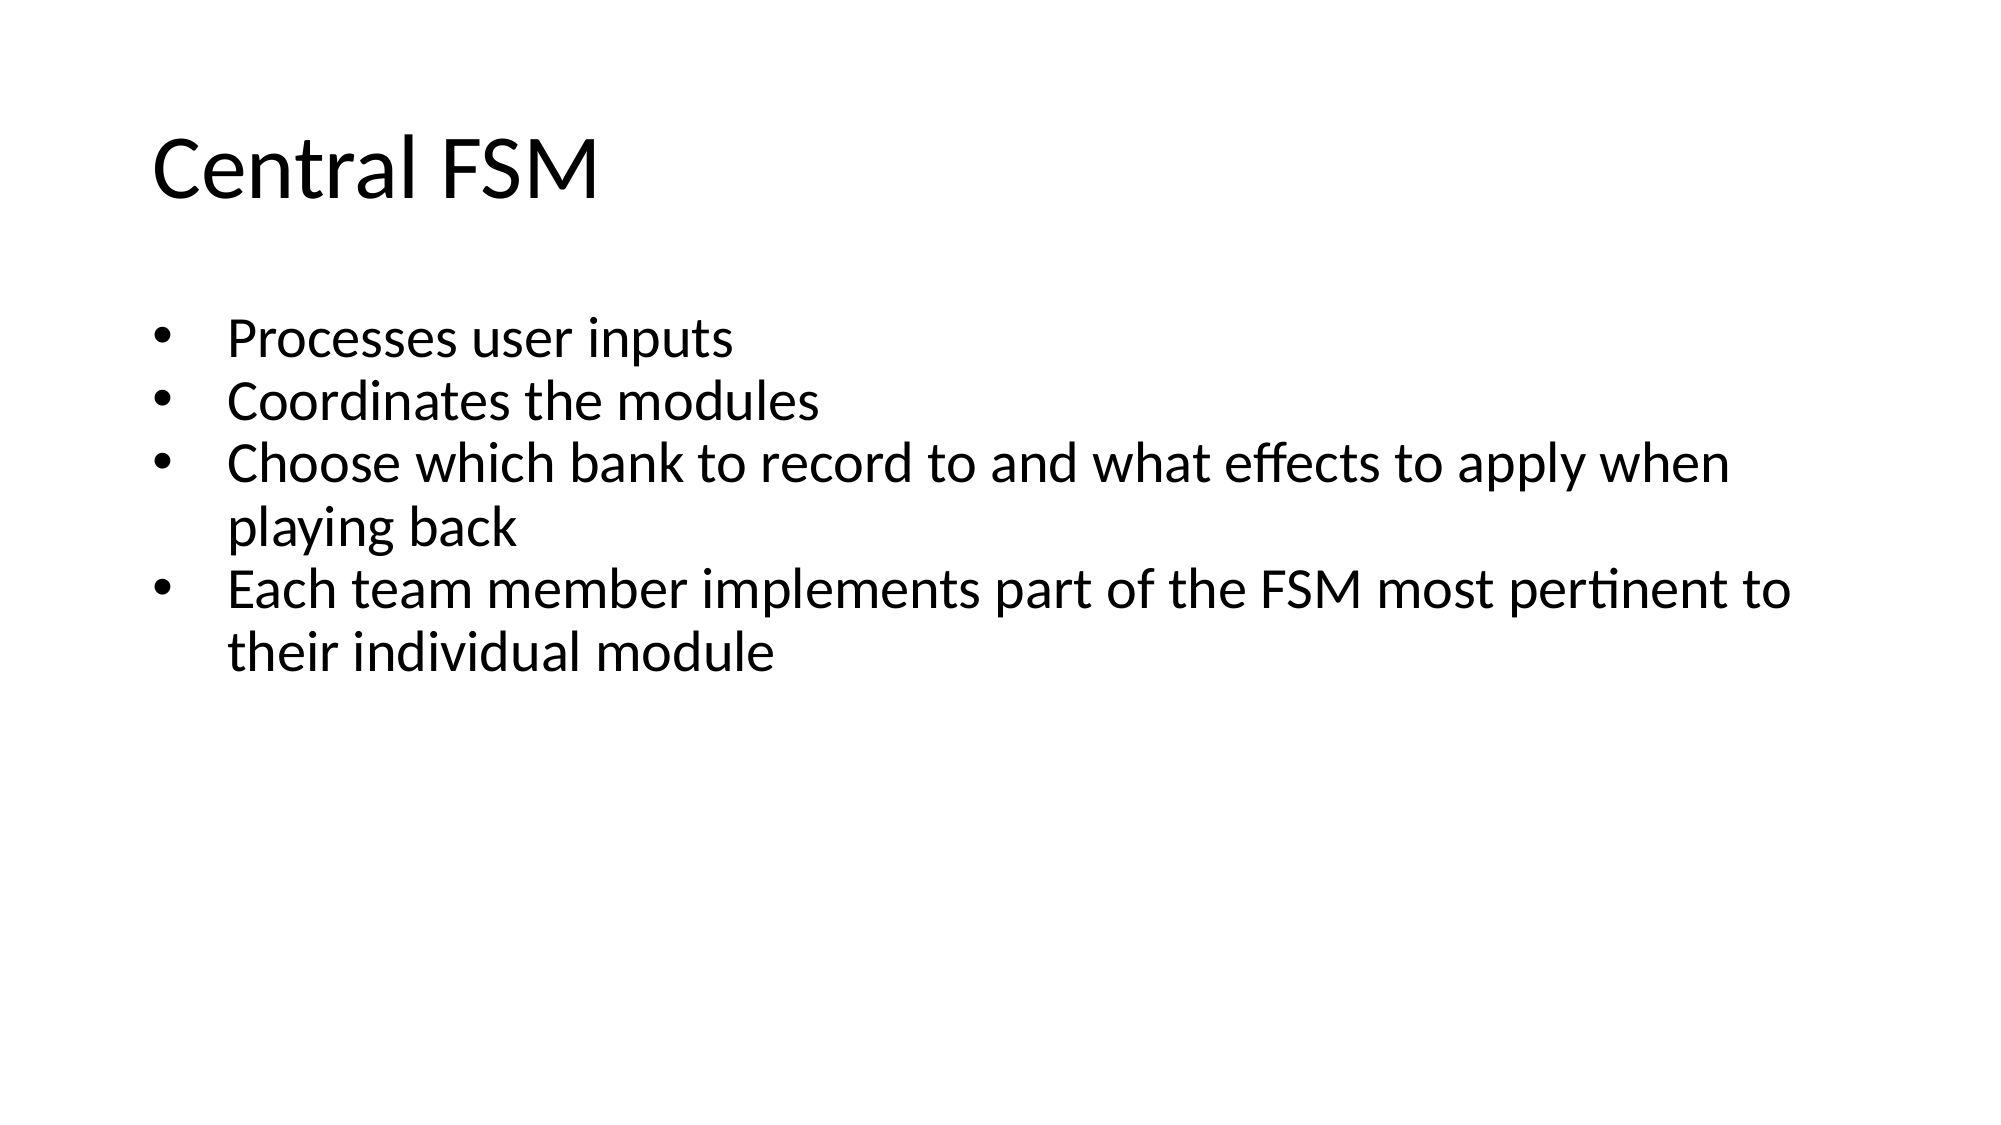

Central FSM
Processes user inputs
Coordinates the modules
Choose which bank to record to and what effects to apply when playing back
Each team member implements part of the FSM most pertinent to their individual module